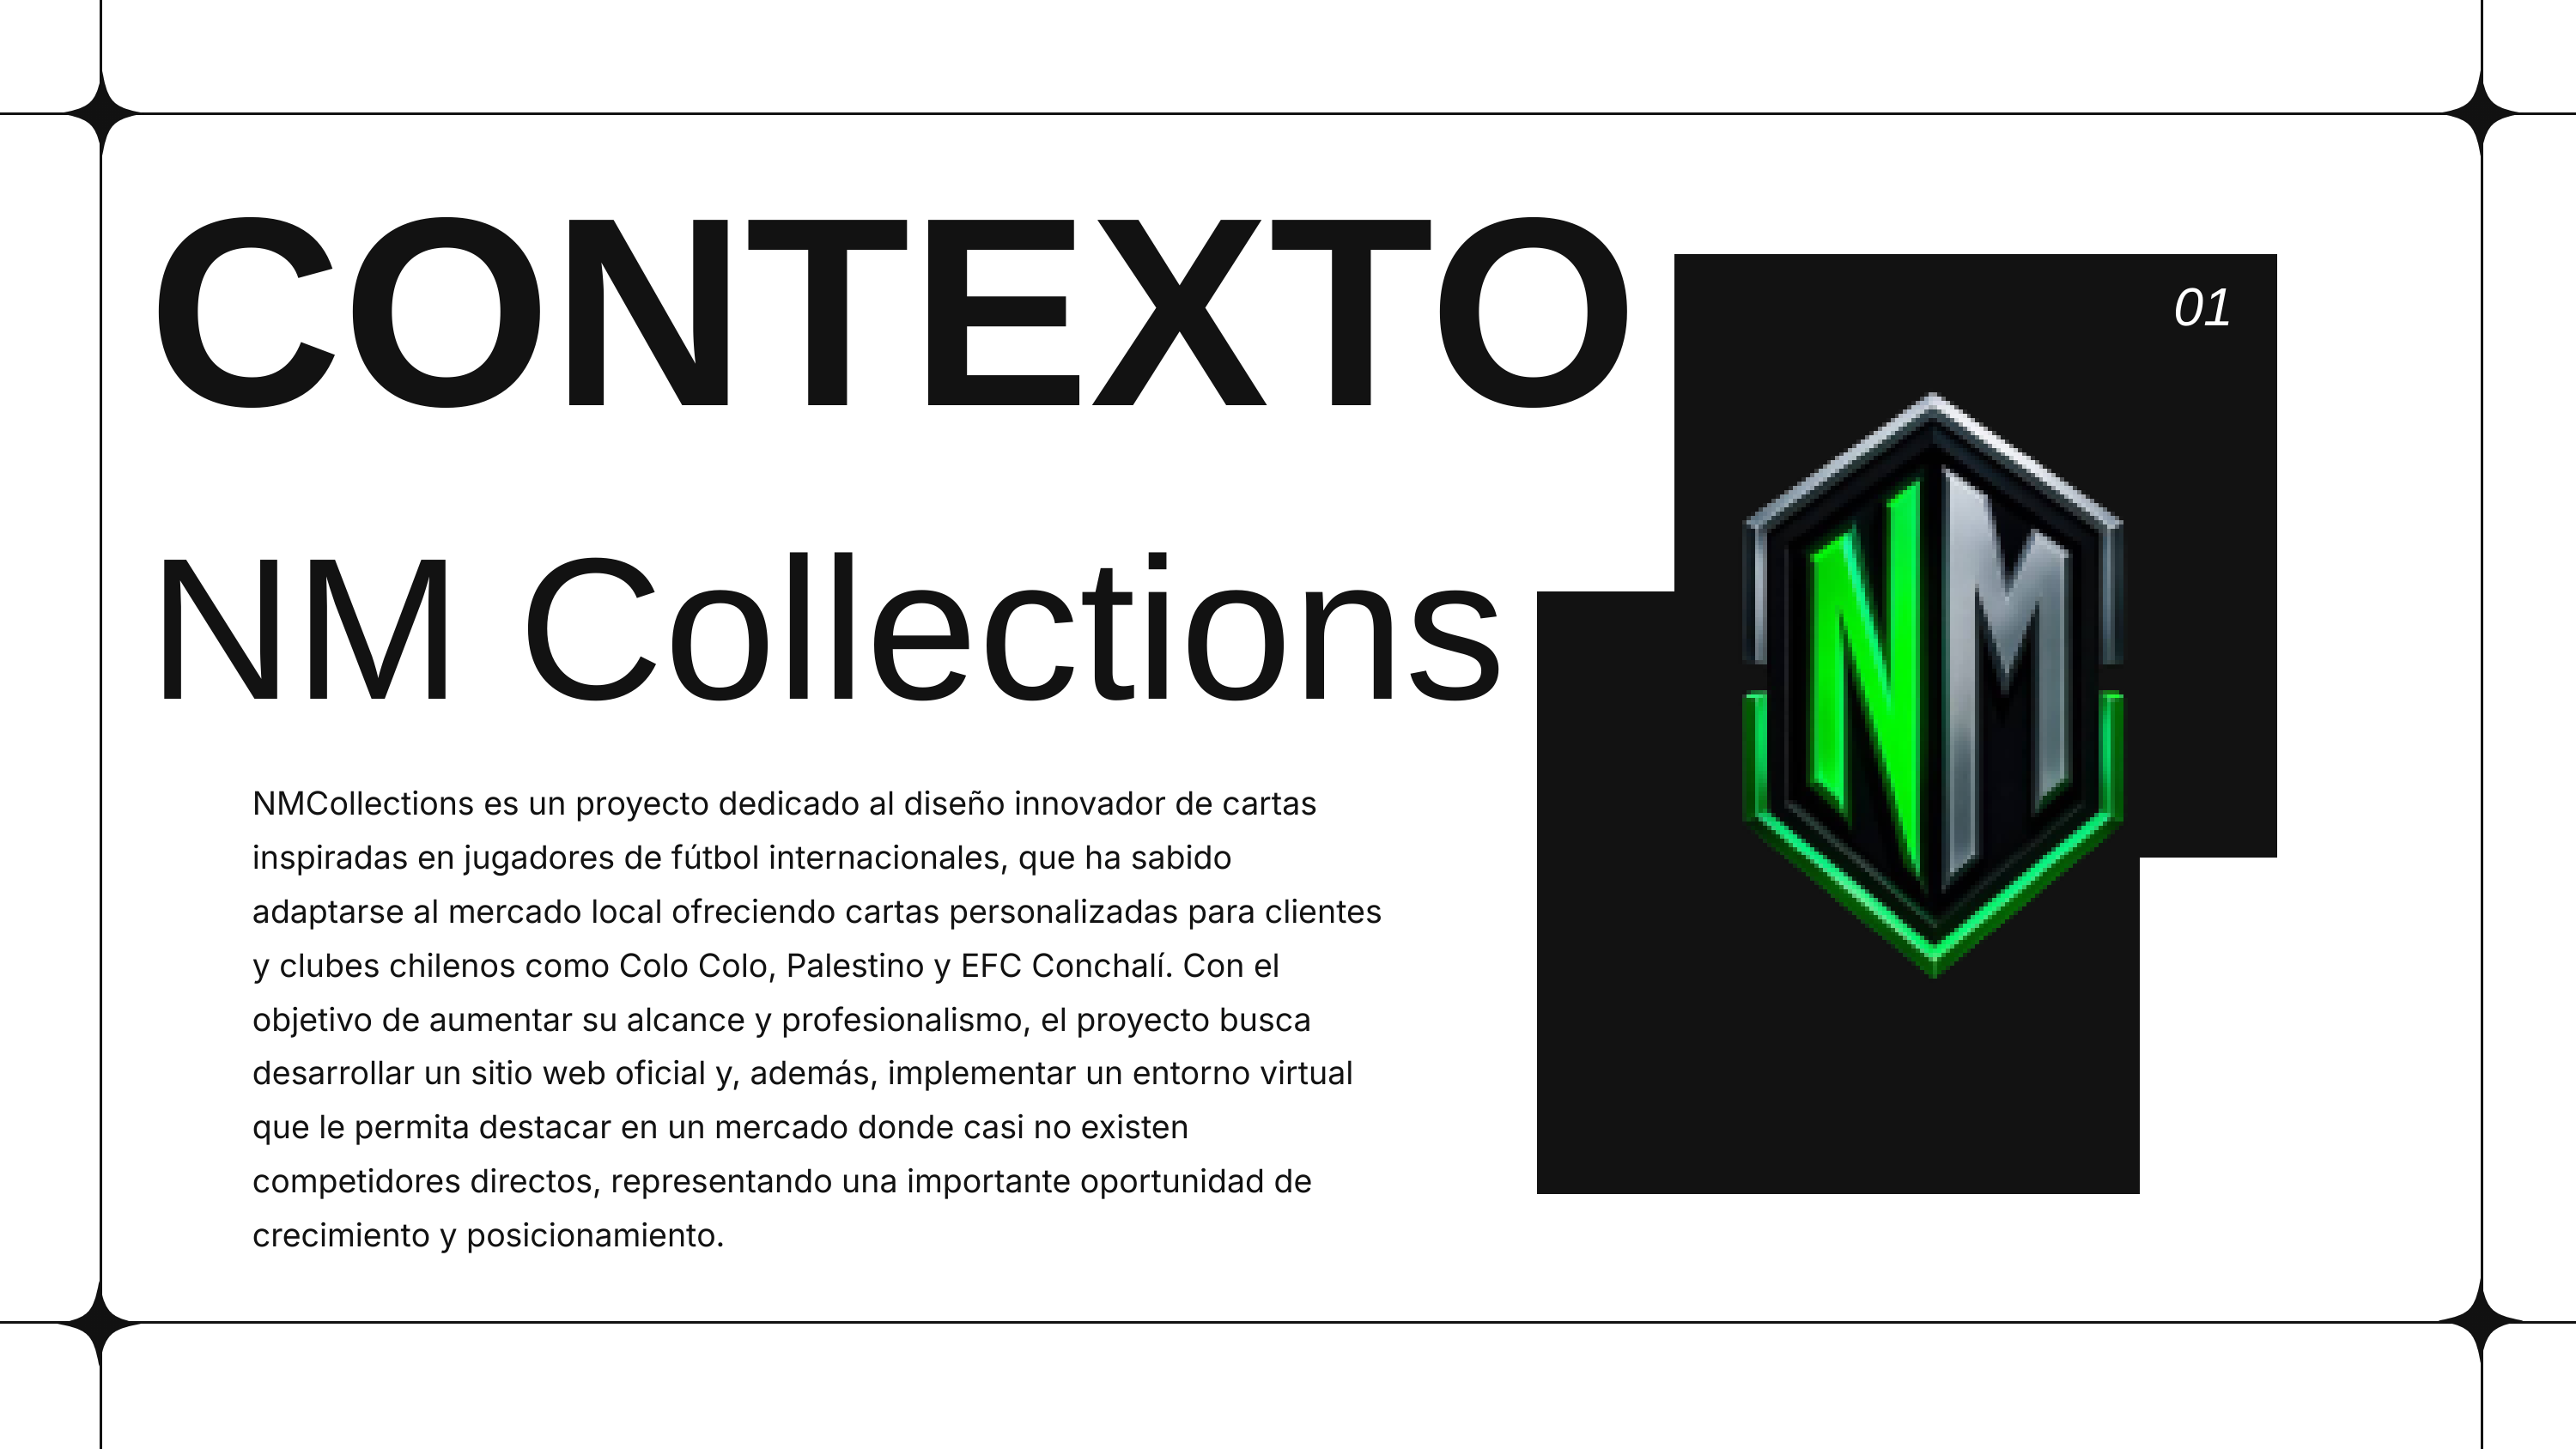

CONTEXTO
01

NM Collections
NMCollections es un proyecto dedicado al diseño innovador de cartas inspiradas en jugadores de fútbol internacionales, que ha sabido adaptarse al mercado local ofreciendo cartas personalizadas para clientes y clubes chilenos como Colo Colo, Palestino y EFC Conchalí. Con el objetivo de aumentar su alcance y profesionalismo, el proyecto busca desarrollar un sitio web oficial y, además, implementar un entorno virtual que le permita destacar en un mercado donde casi no existen competidores directos, representando una importante oportunidad de crecimiento y posicionamiento.